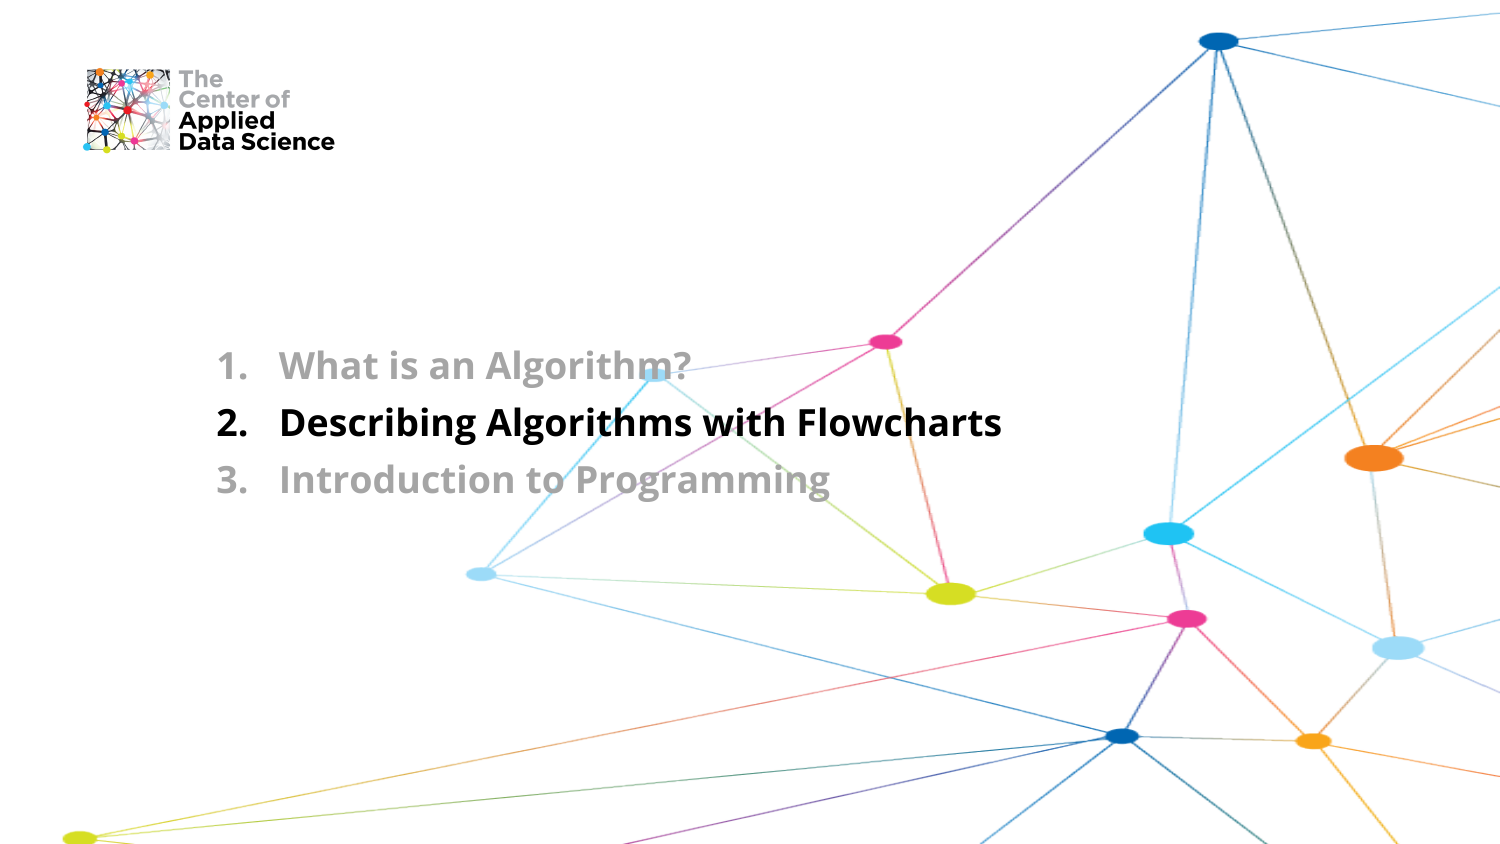

What is an Algorithm?
Describing Algorithms with Flowcharts
Introduction to Programming